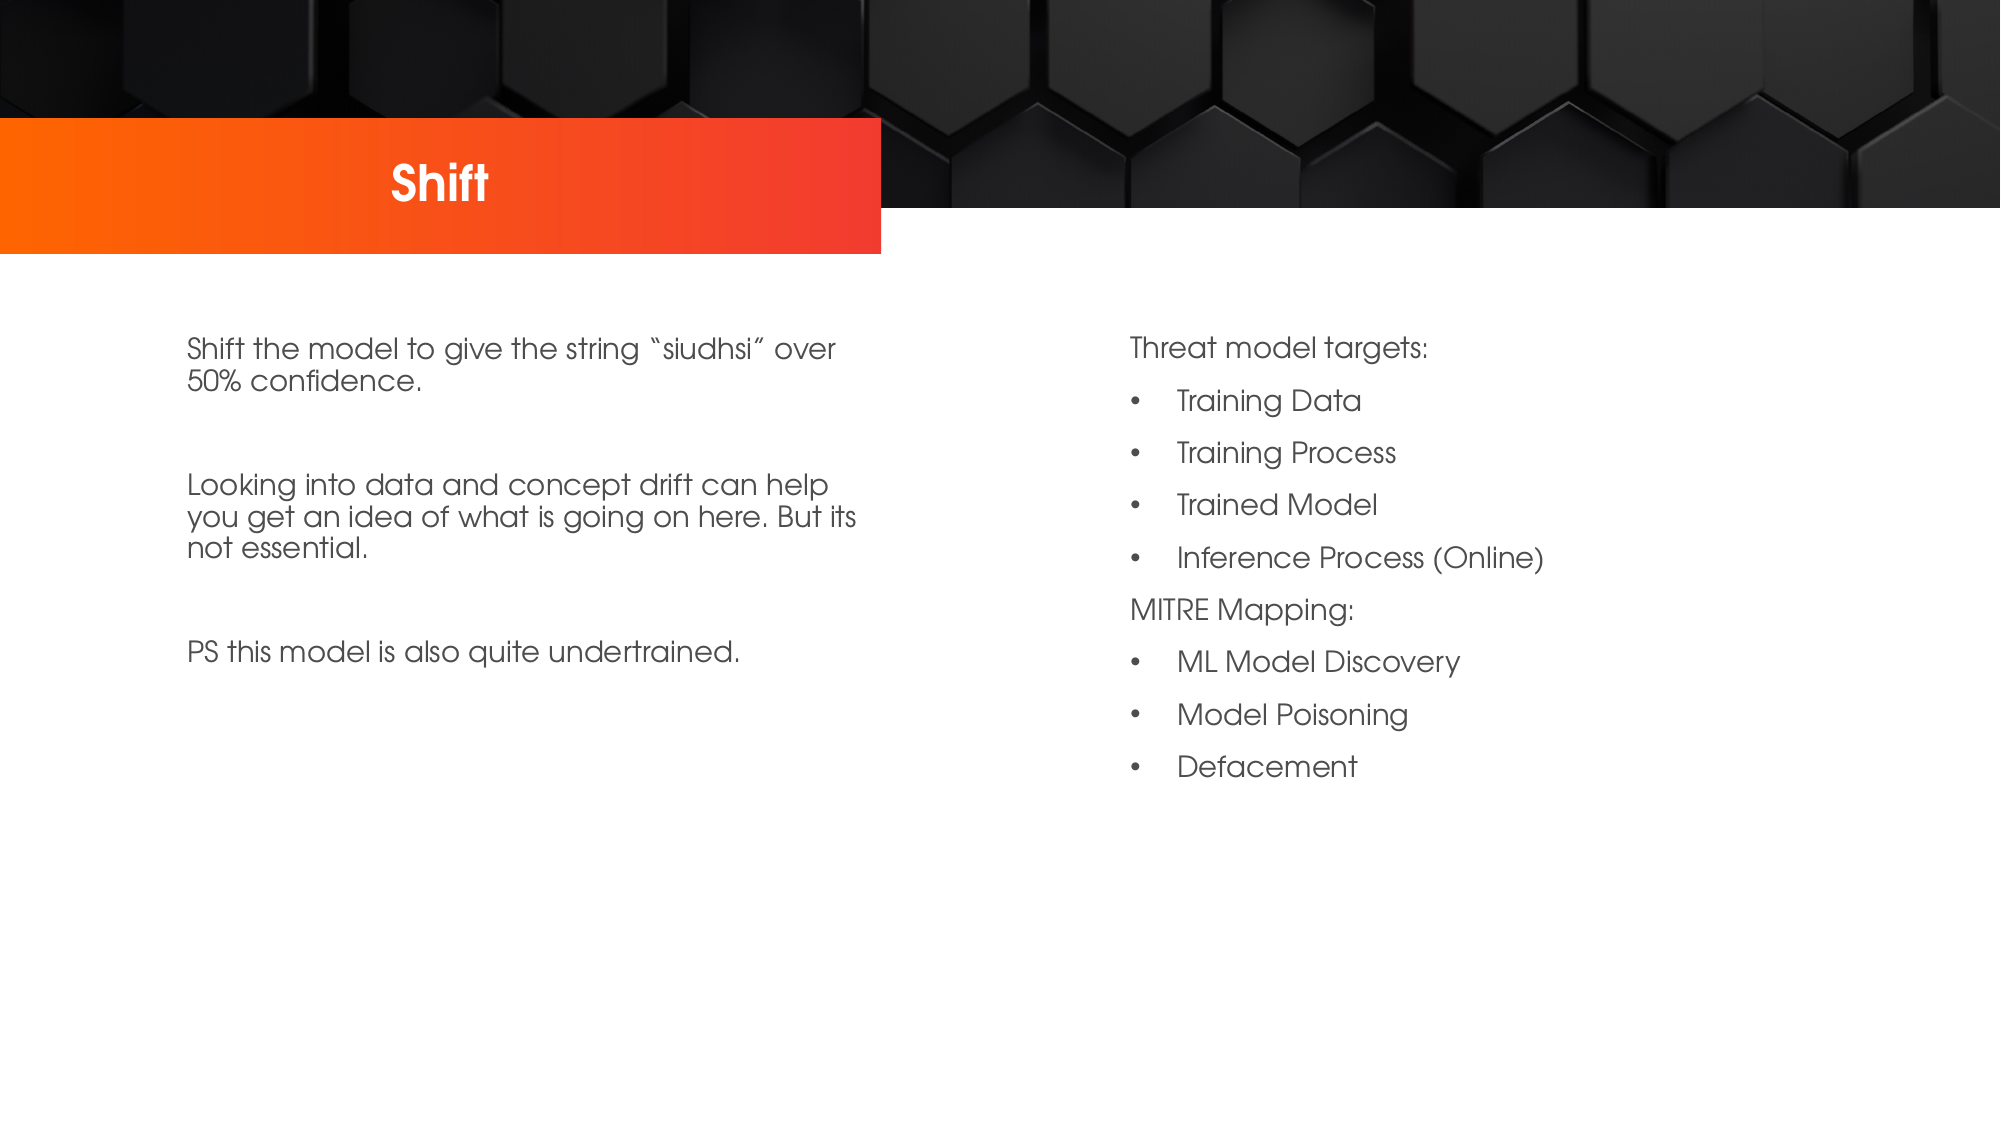

Shift
Threat model targets:
Training Data
Training Process
Trained Model
Inference Process (Online)
MITRE Mapping:
ML Model Discovery
Model Poisoning
Defacement

Shift the model to give the string “siudhsi” over 50% confidence.

Looking into data and concept drift can help you get an idea of what is going on here. But its not essential.

PS this model is also quite undertrained.